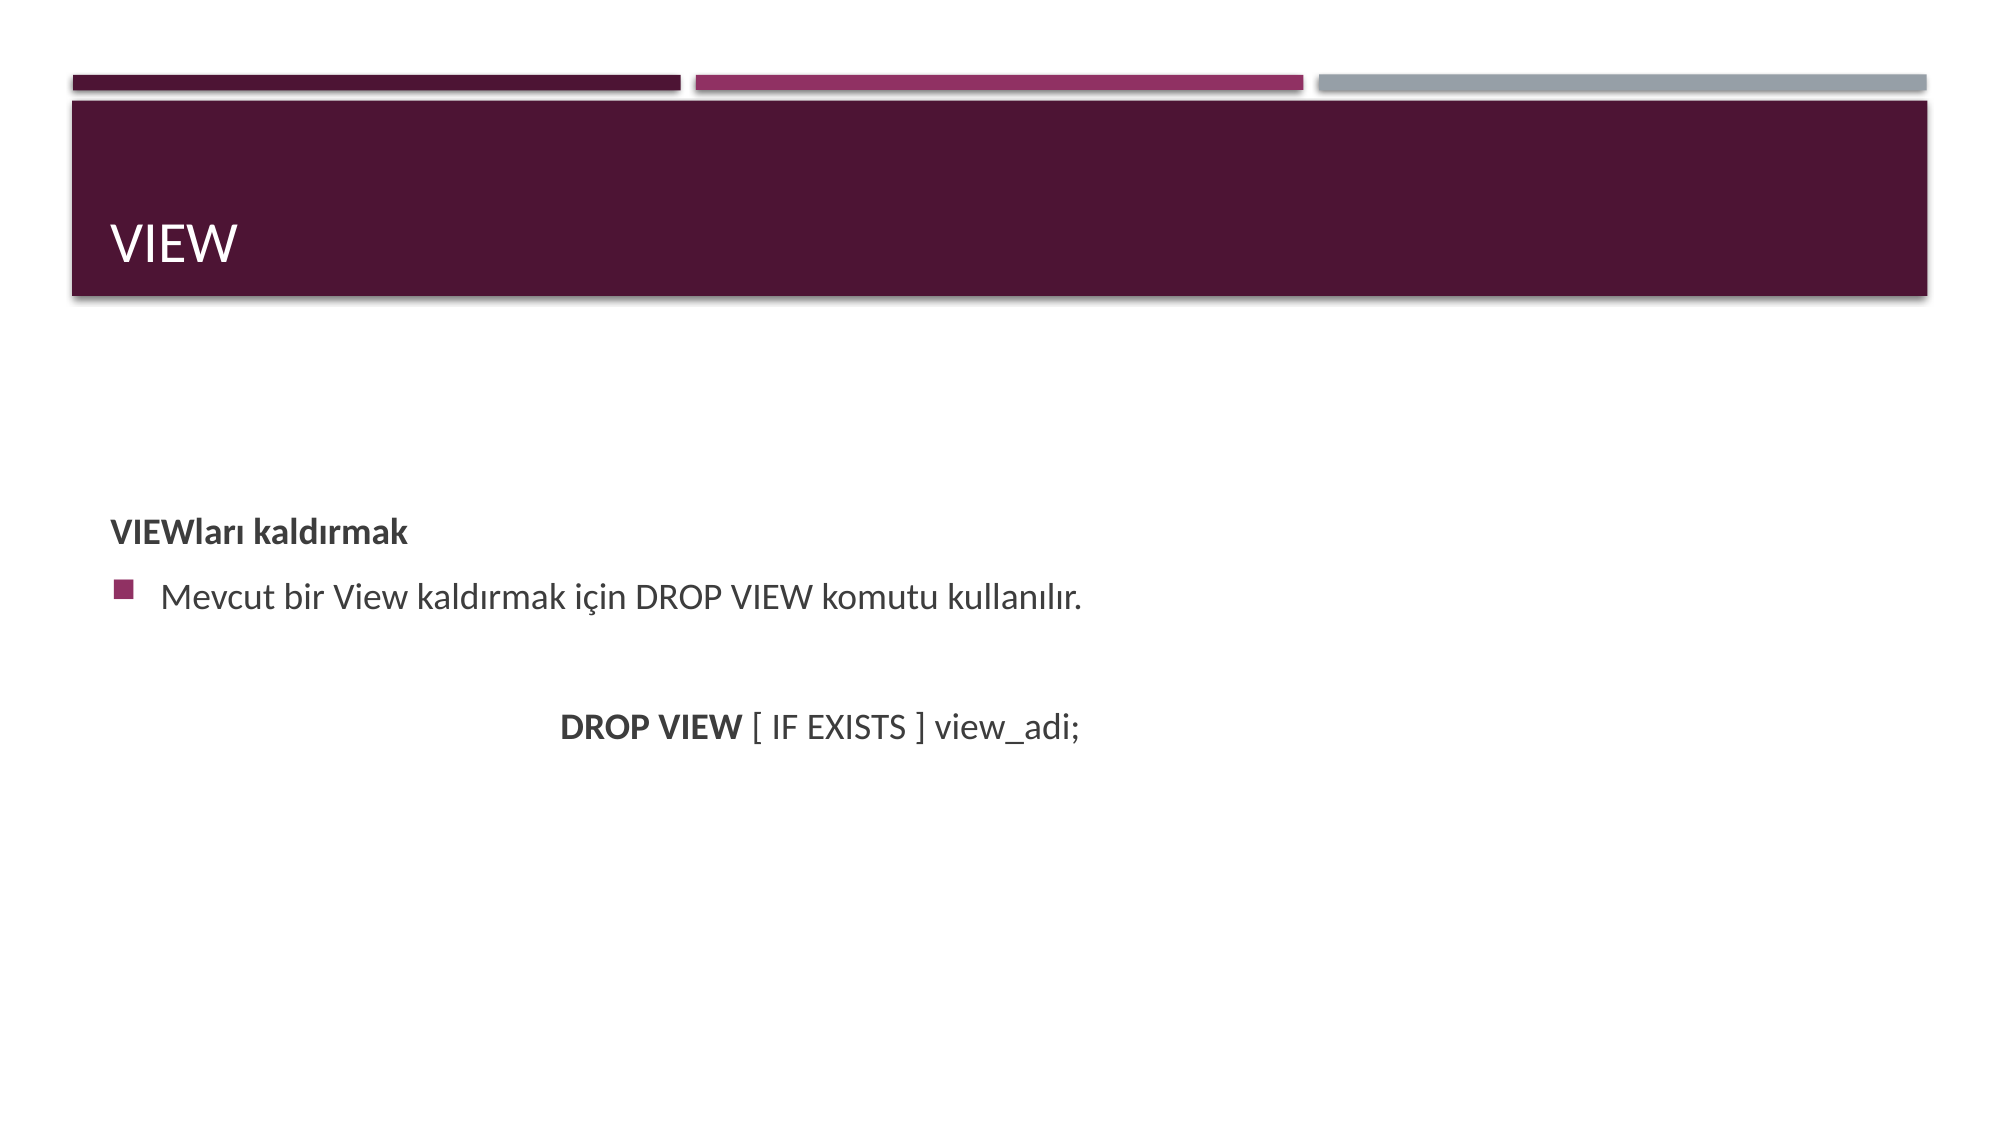

# Vıew
VIEWları kaldırmak
Mevcut bir View kaldırmak için DROP VIEW komutu kullanılır.

			DROP VIEW [ IF EXISTS ] view_adi;